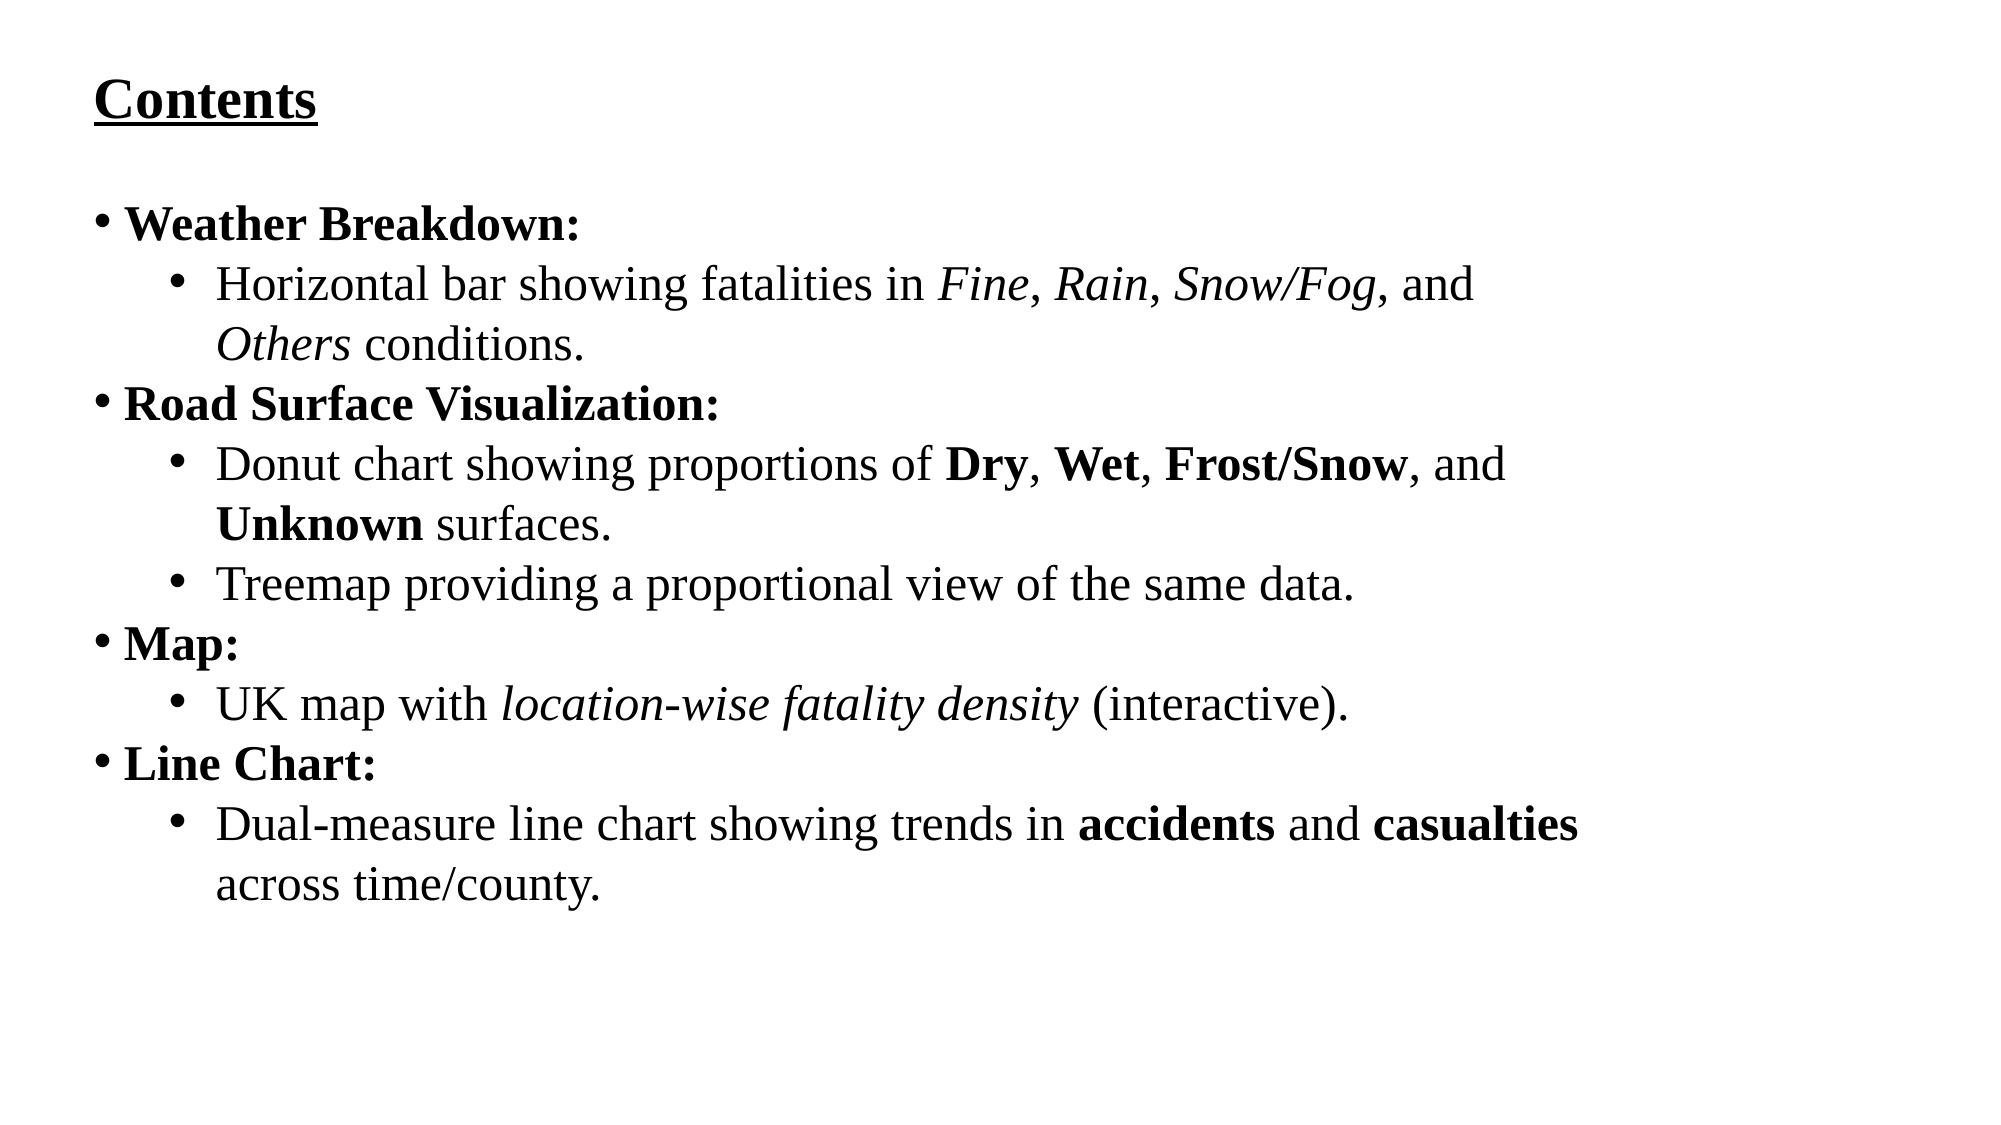

Contents

 Weather Breakdown:
Horizontal bar showing fatalities in Fine, Rain, Snow/Fog, and Others conditions.
 Road Surface Visualization:
Donut chart showing proportions of Dry, Wet, Frost/Snow, and Unknown surfaces.
Treemap providing a proportional view of the same data.
 Map:
UK map with location-wise fatality density (interactive).
 Line Chart:
Dual-measure line chart showing trends in accidents and casualties across time/county.